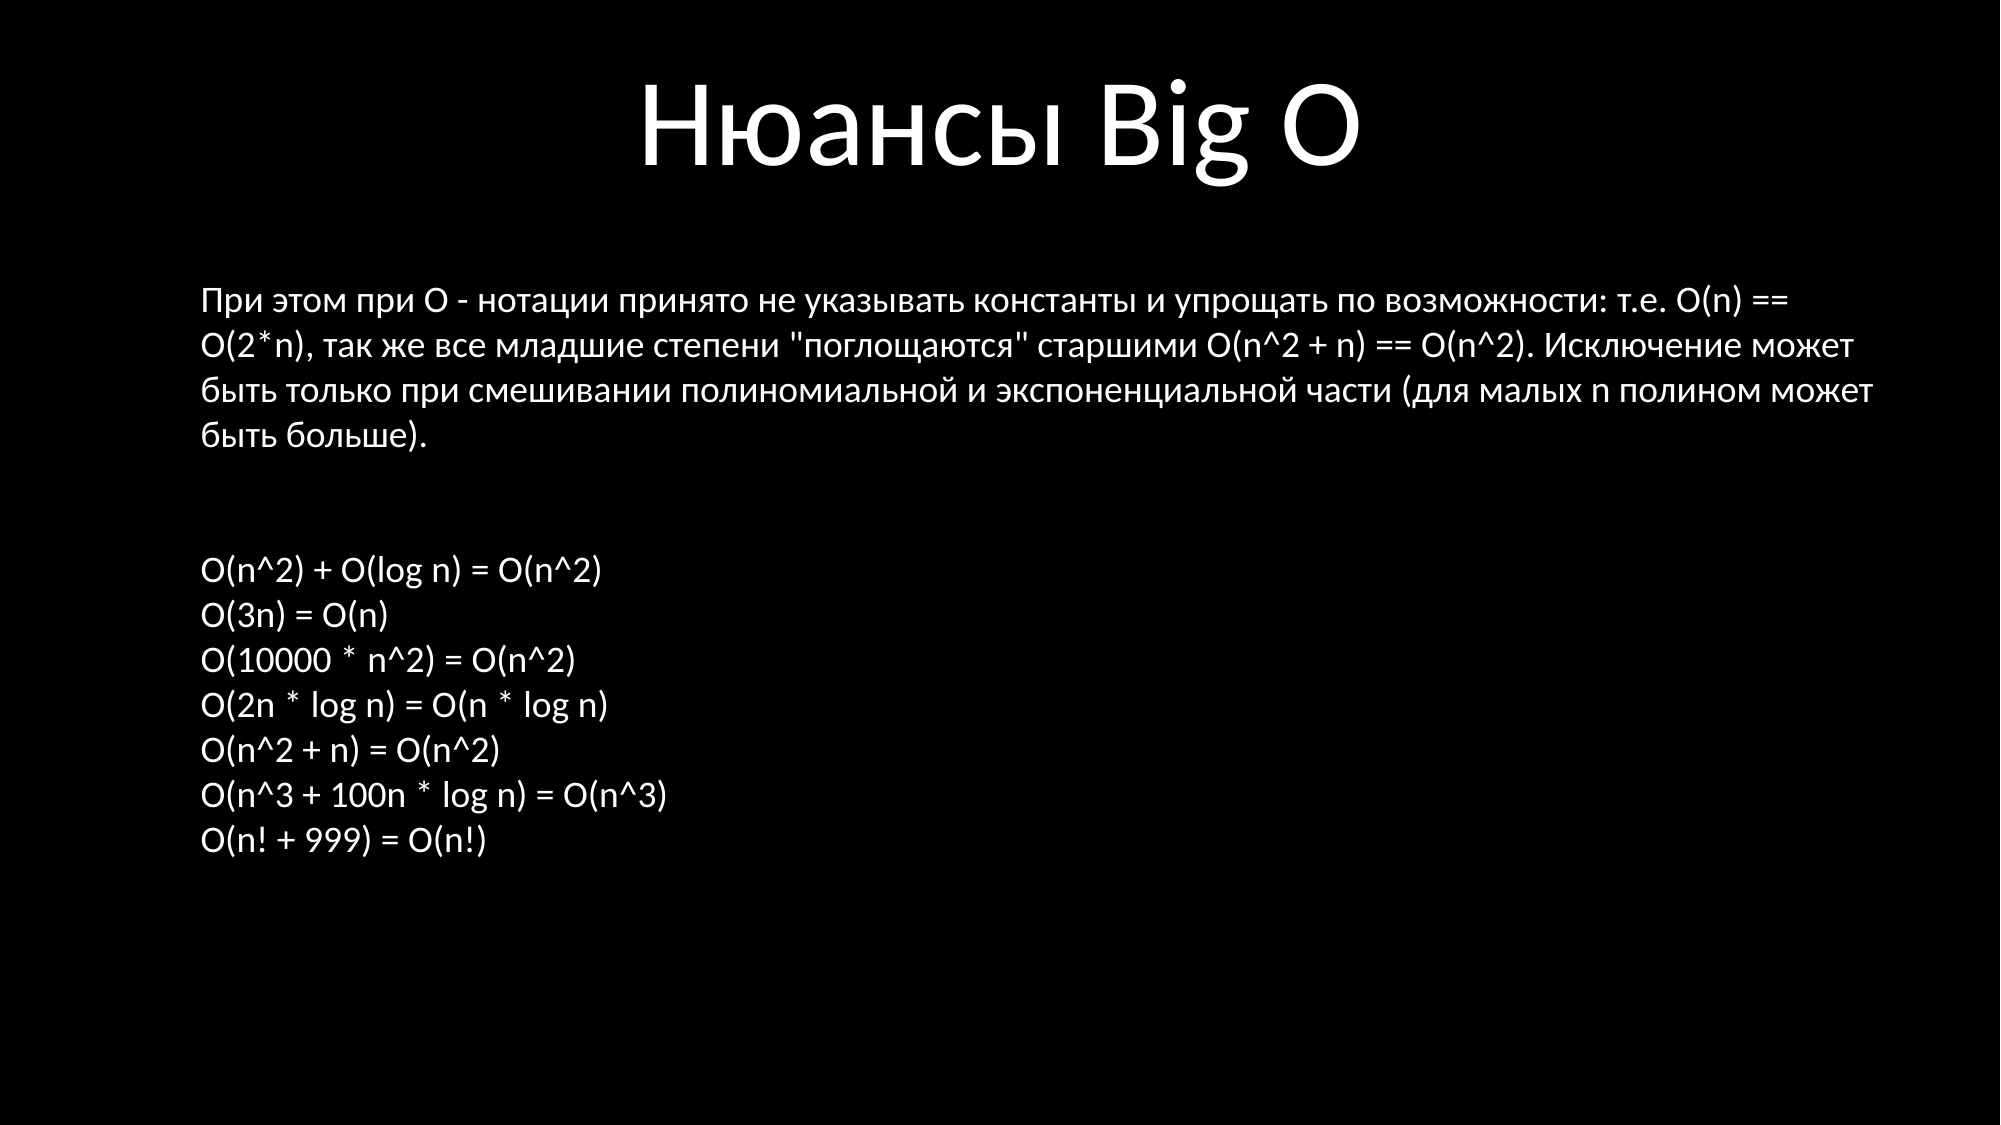

Нюансы Big O
При этом при О - нотации принято не указывать константы и упрощать по возможности: т.е. O(n) == O(2*n), так же все младшие степени "поглощаются" старшими O(n^2 + n) == O(n^2). Исключение может быть только при смешивании полиномиальной и экспоненциальной части (для малых n полином может быть больше).

O(n^2) + O(log n) = O(n^2)
O(3n) = O(n)
O(10000 * n^2) = O(n^2)
O(2n * log n) = O(n * log n)
O(n^2 + n) = O(n^2)
O(n^3 + 100n * log n) = O(n^3)
O(n! + 999) = O(n!)